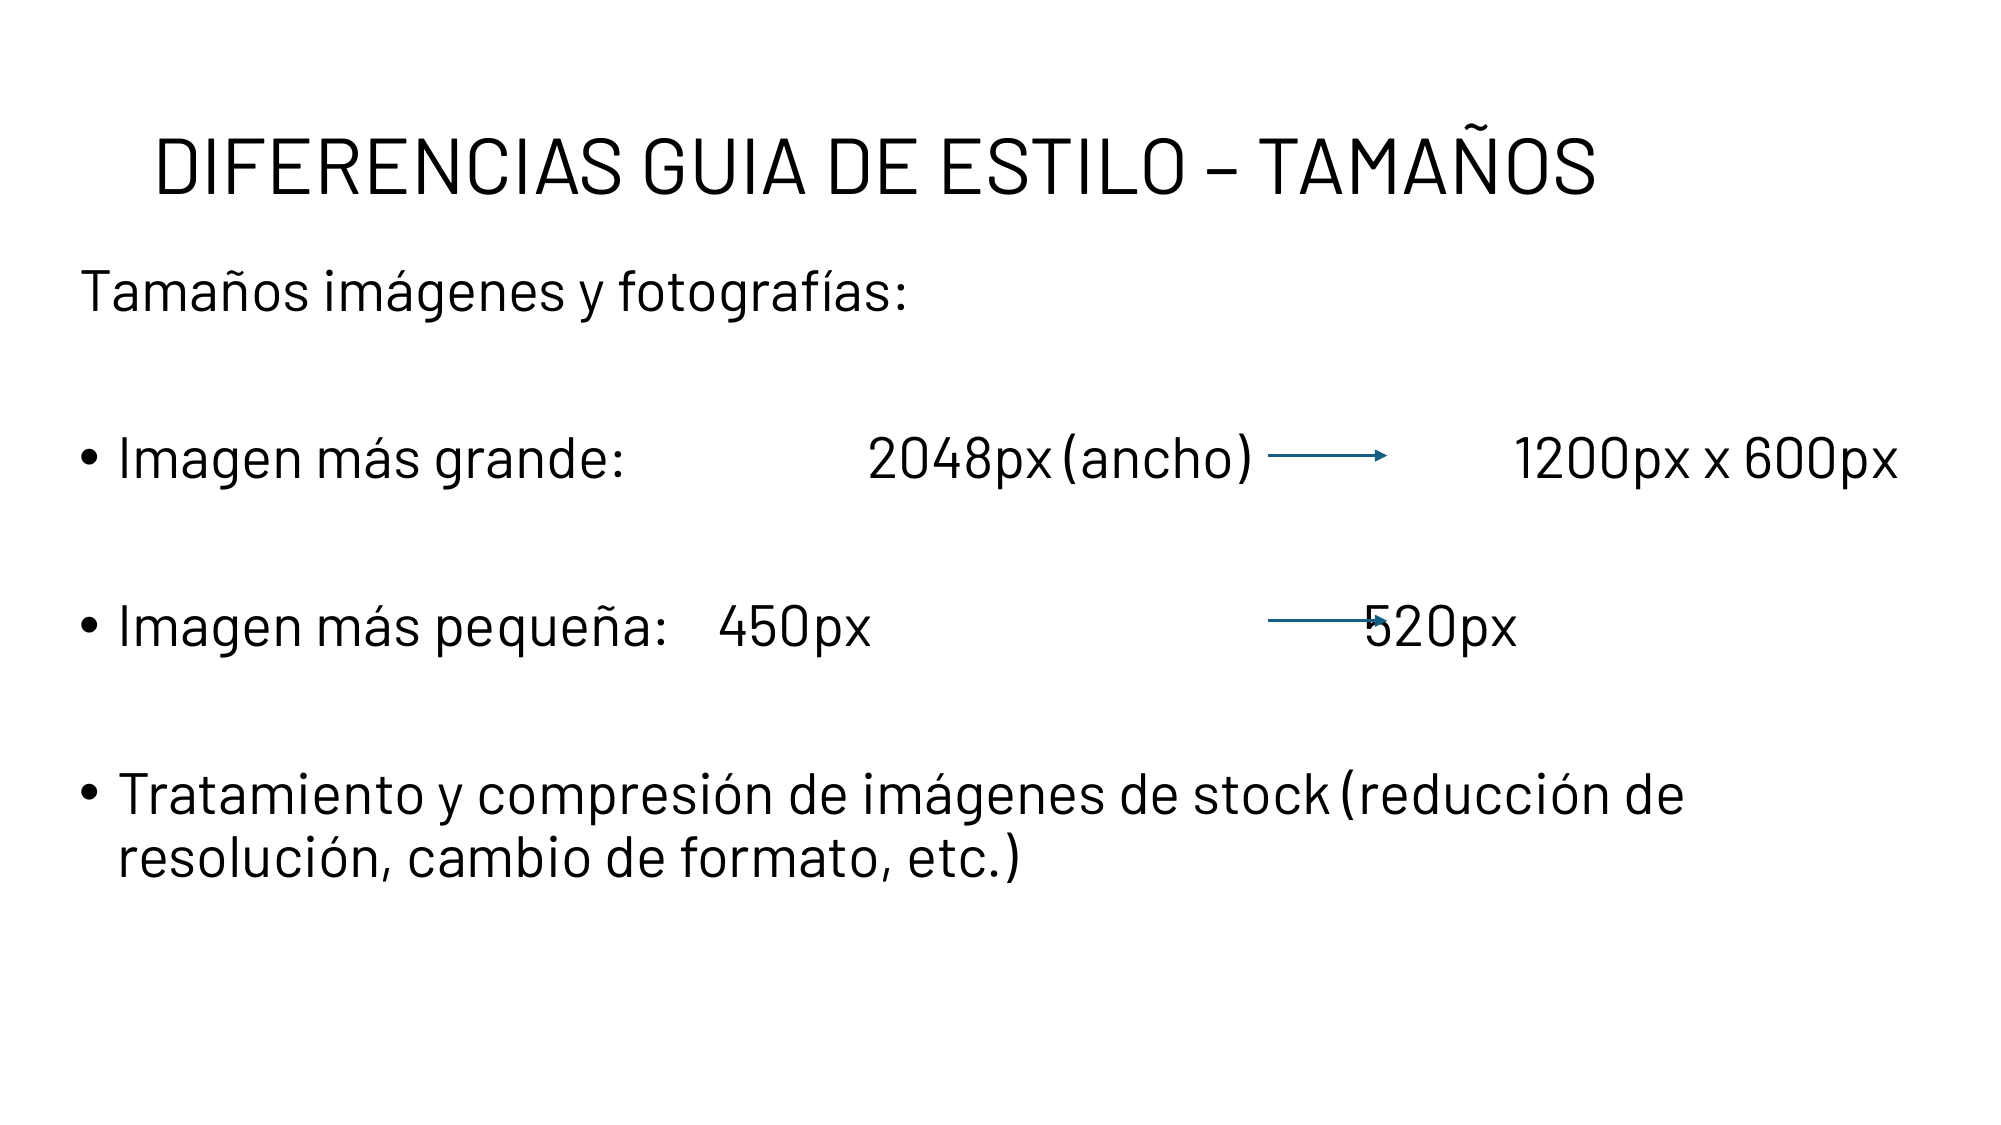

# DIFERENCIAS GUIA DE ESTILO – TAMAÑOS
Tamaños imágenes y fotografías:

Imagen más grande: 		2048px (ancho)      	    1200px x 600px

Imagen más pequeña: 	450px 		 	    520px

Tratamiento y compresión de imágenes de stock (reducción de resolución, cambio de formato, etc.)